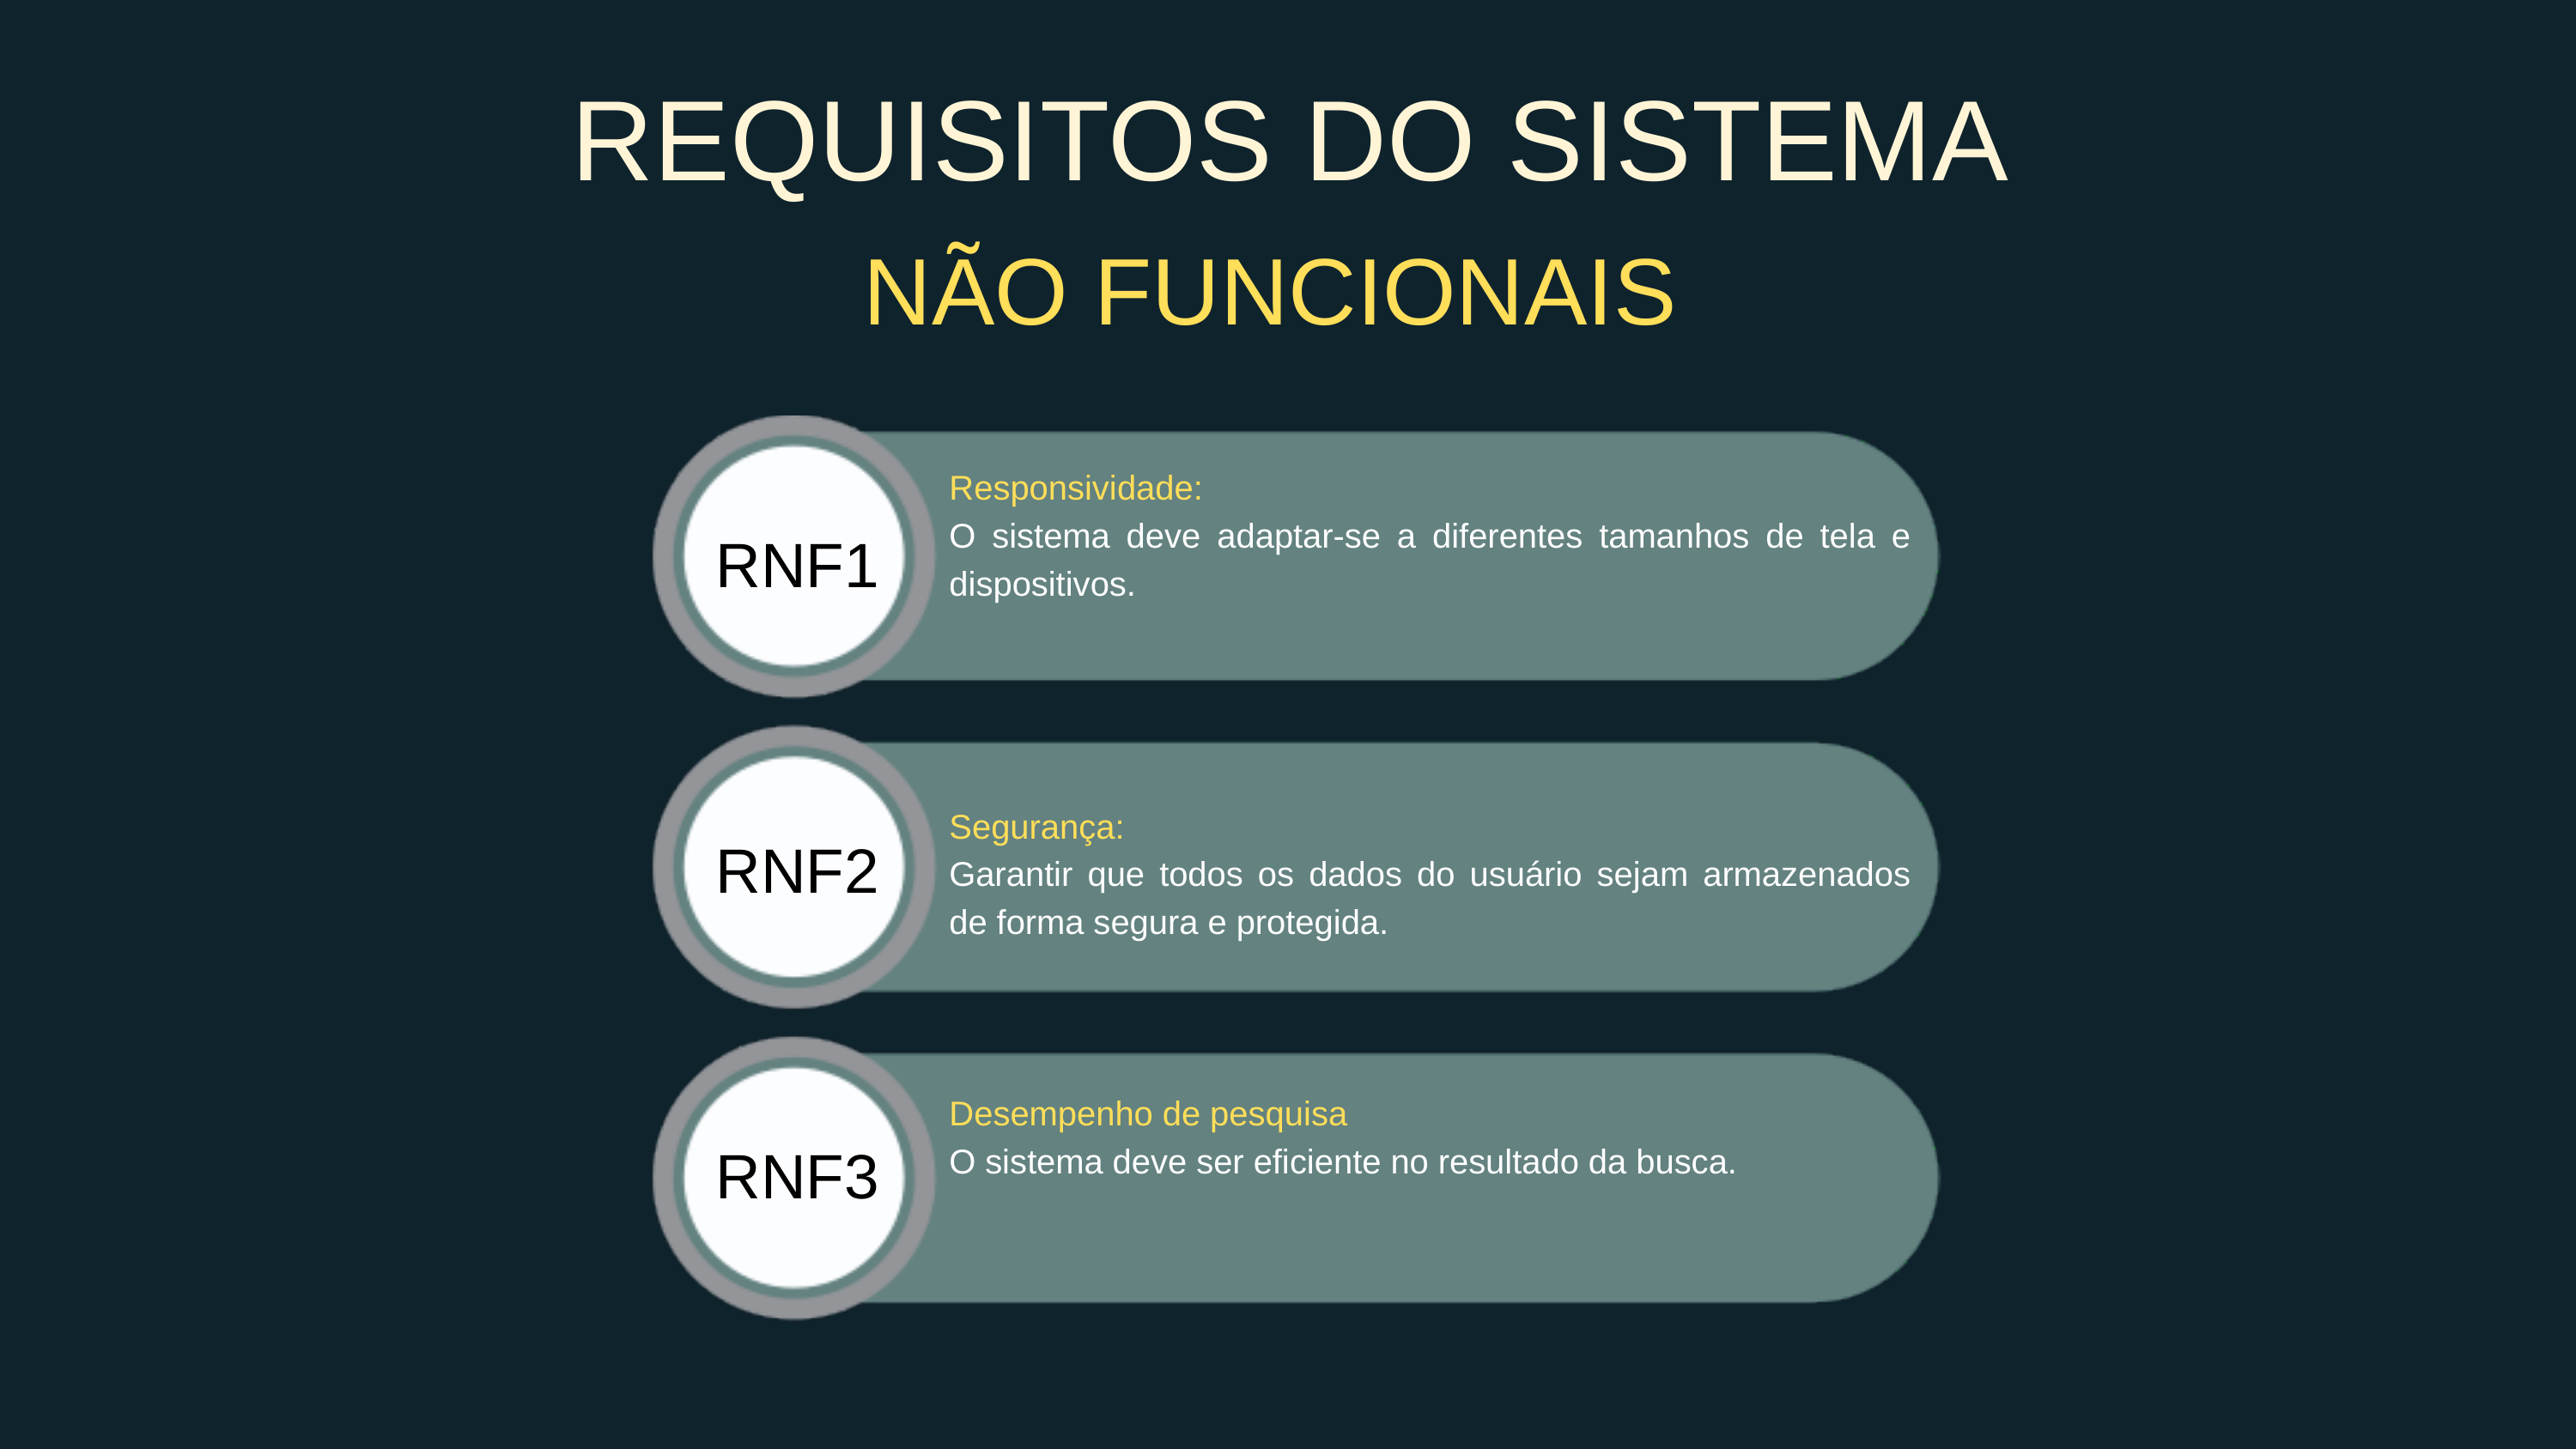

REQUISITOS DO SISTEMA
NÃO FUNCIONAIS

Responsividade:
O sistema deve adaptar-se a diferentes tamanhos de tela e dispositivos.

RNF1
Segurança:
Garantir que todos os dados do usuário sejam armazenados de forma segura e protegida.
RNF2
Desempenho de pesquisa
O sistema deve ser eficiente no resultado da busca.

RNF3